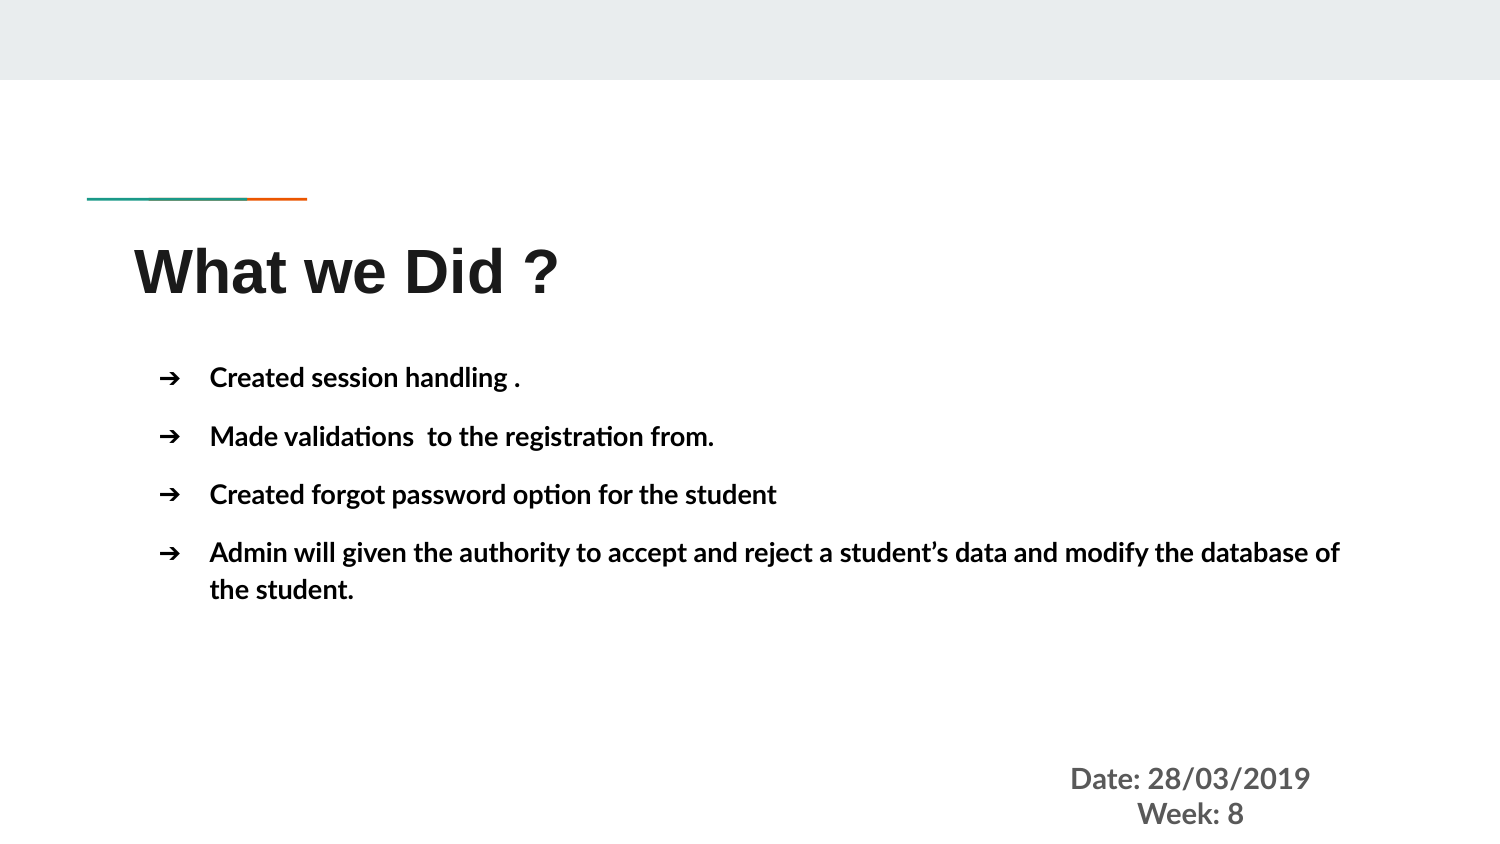

# What we Did ?

Created session handling .
Made validations  to the registration from.
Created forgot password option for the student
Admin will given the authority to accept and reject a student’s data and modify the database of the student.

Date: 28/03/2019
Week: 8